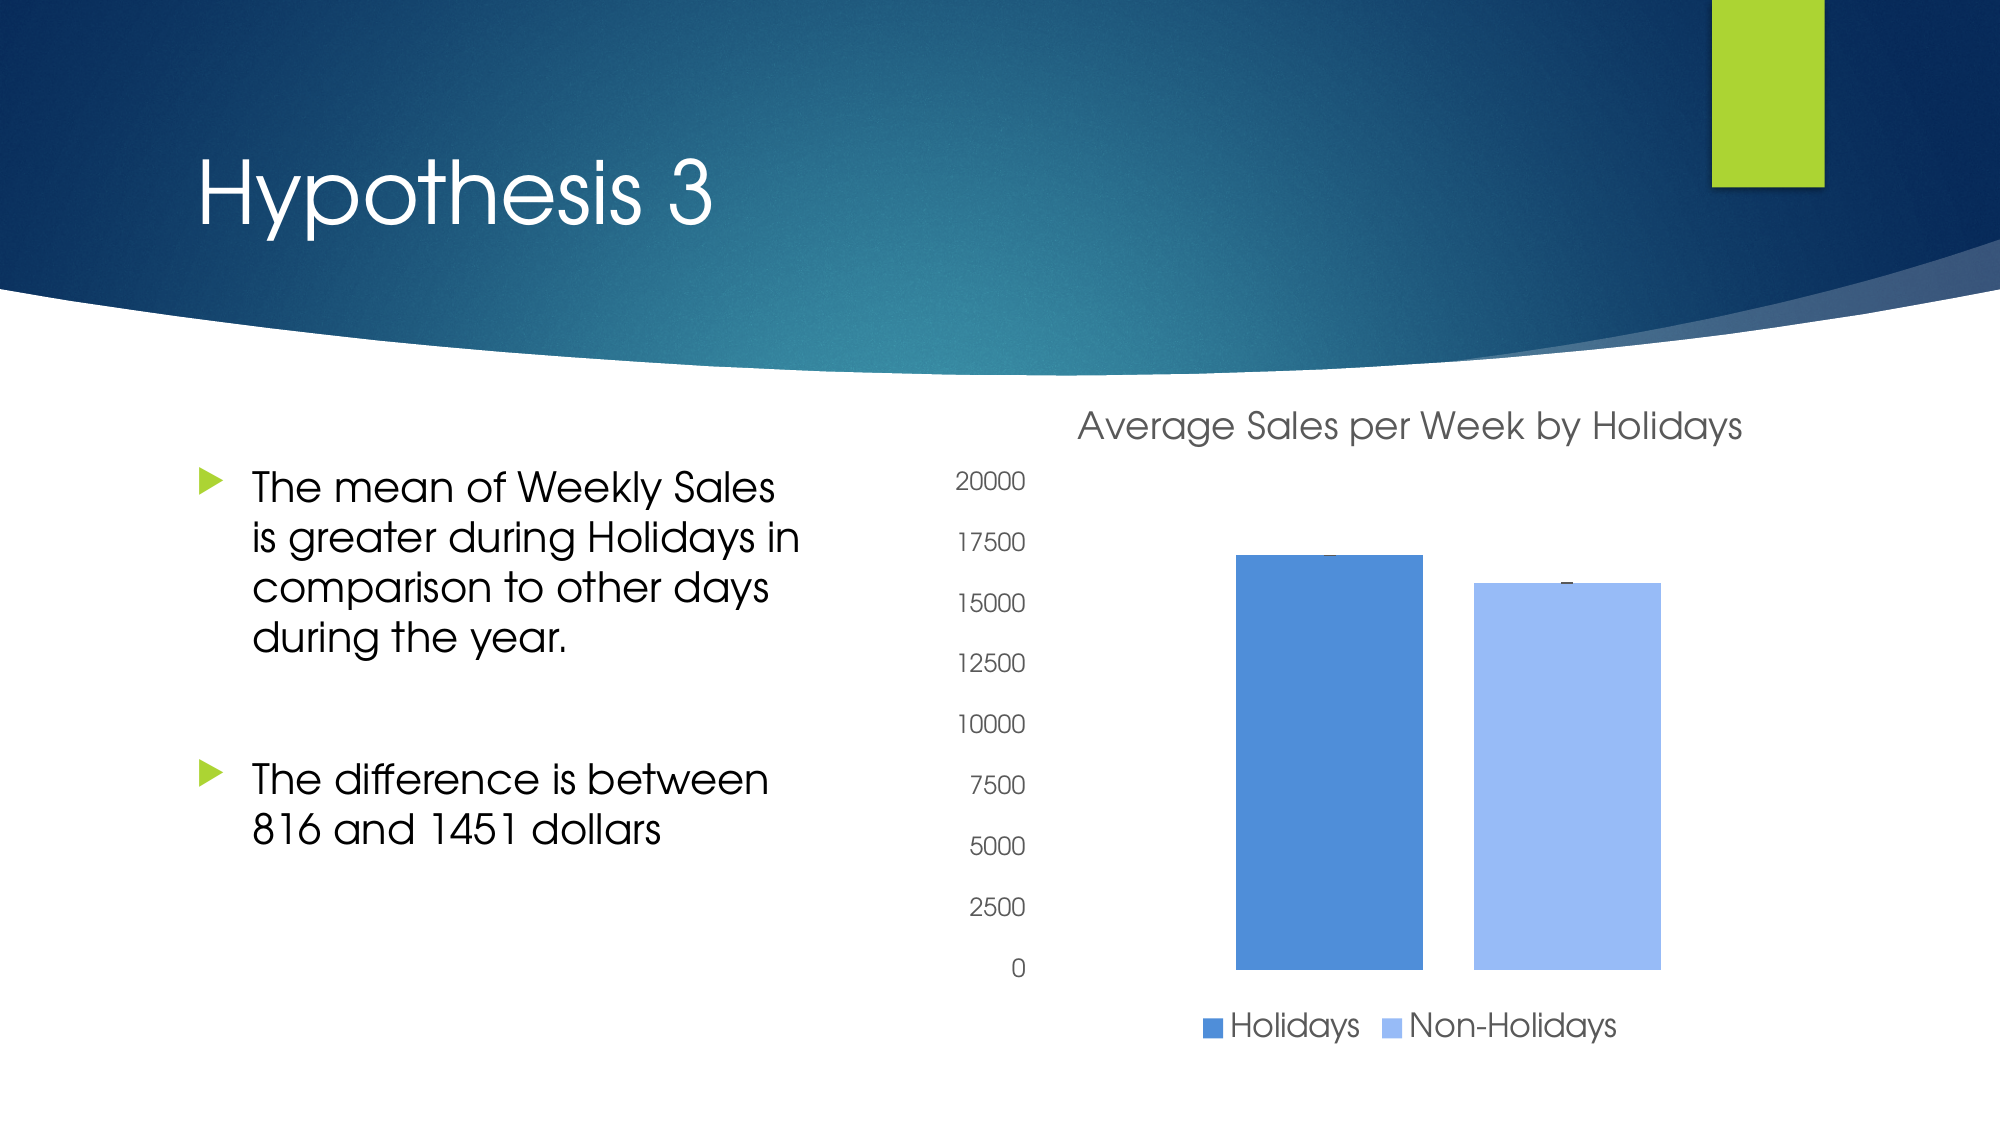

# Hypothesis 3

### Chart: Average Sales per Week by Holidays

| Category | Holidays | Non-Holidays |
|---|---|---|
The mean of Weekly Sales is greater during Holidays in comparison to other days during the year.

The difference is between 816 and 1451 dollars